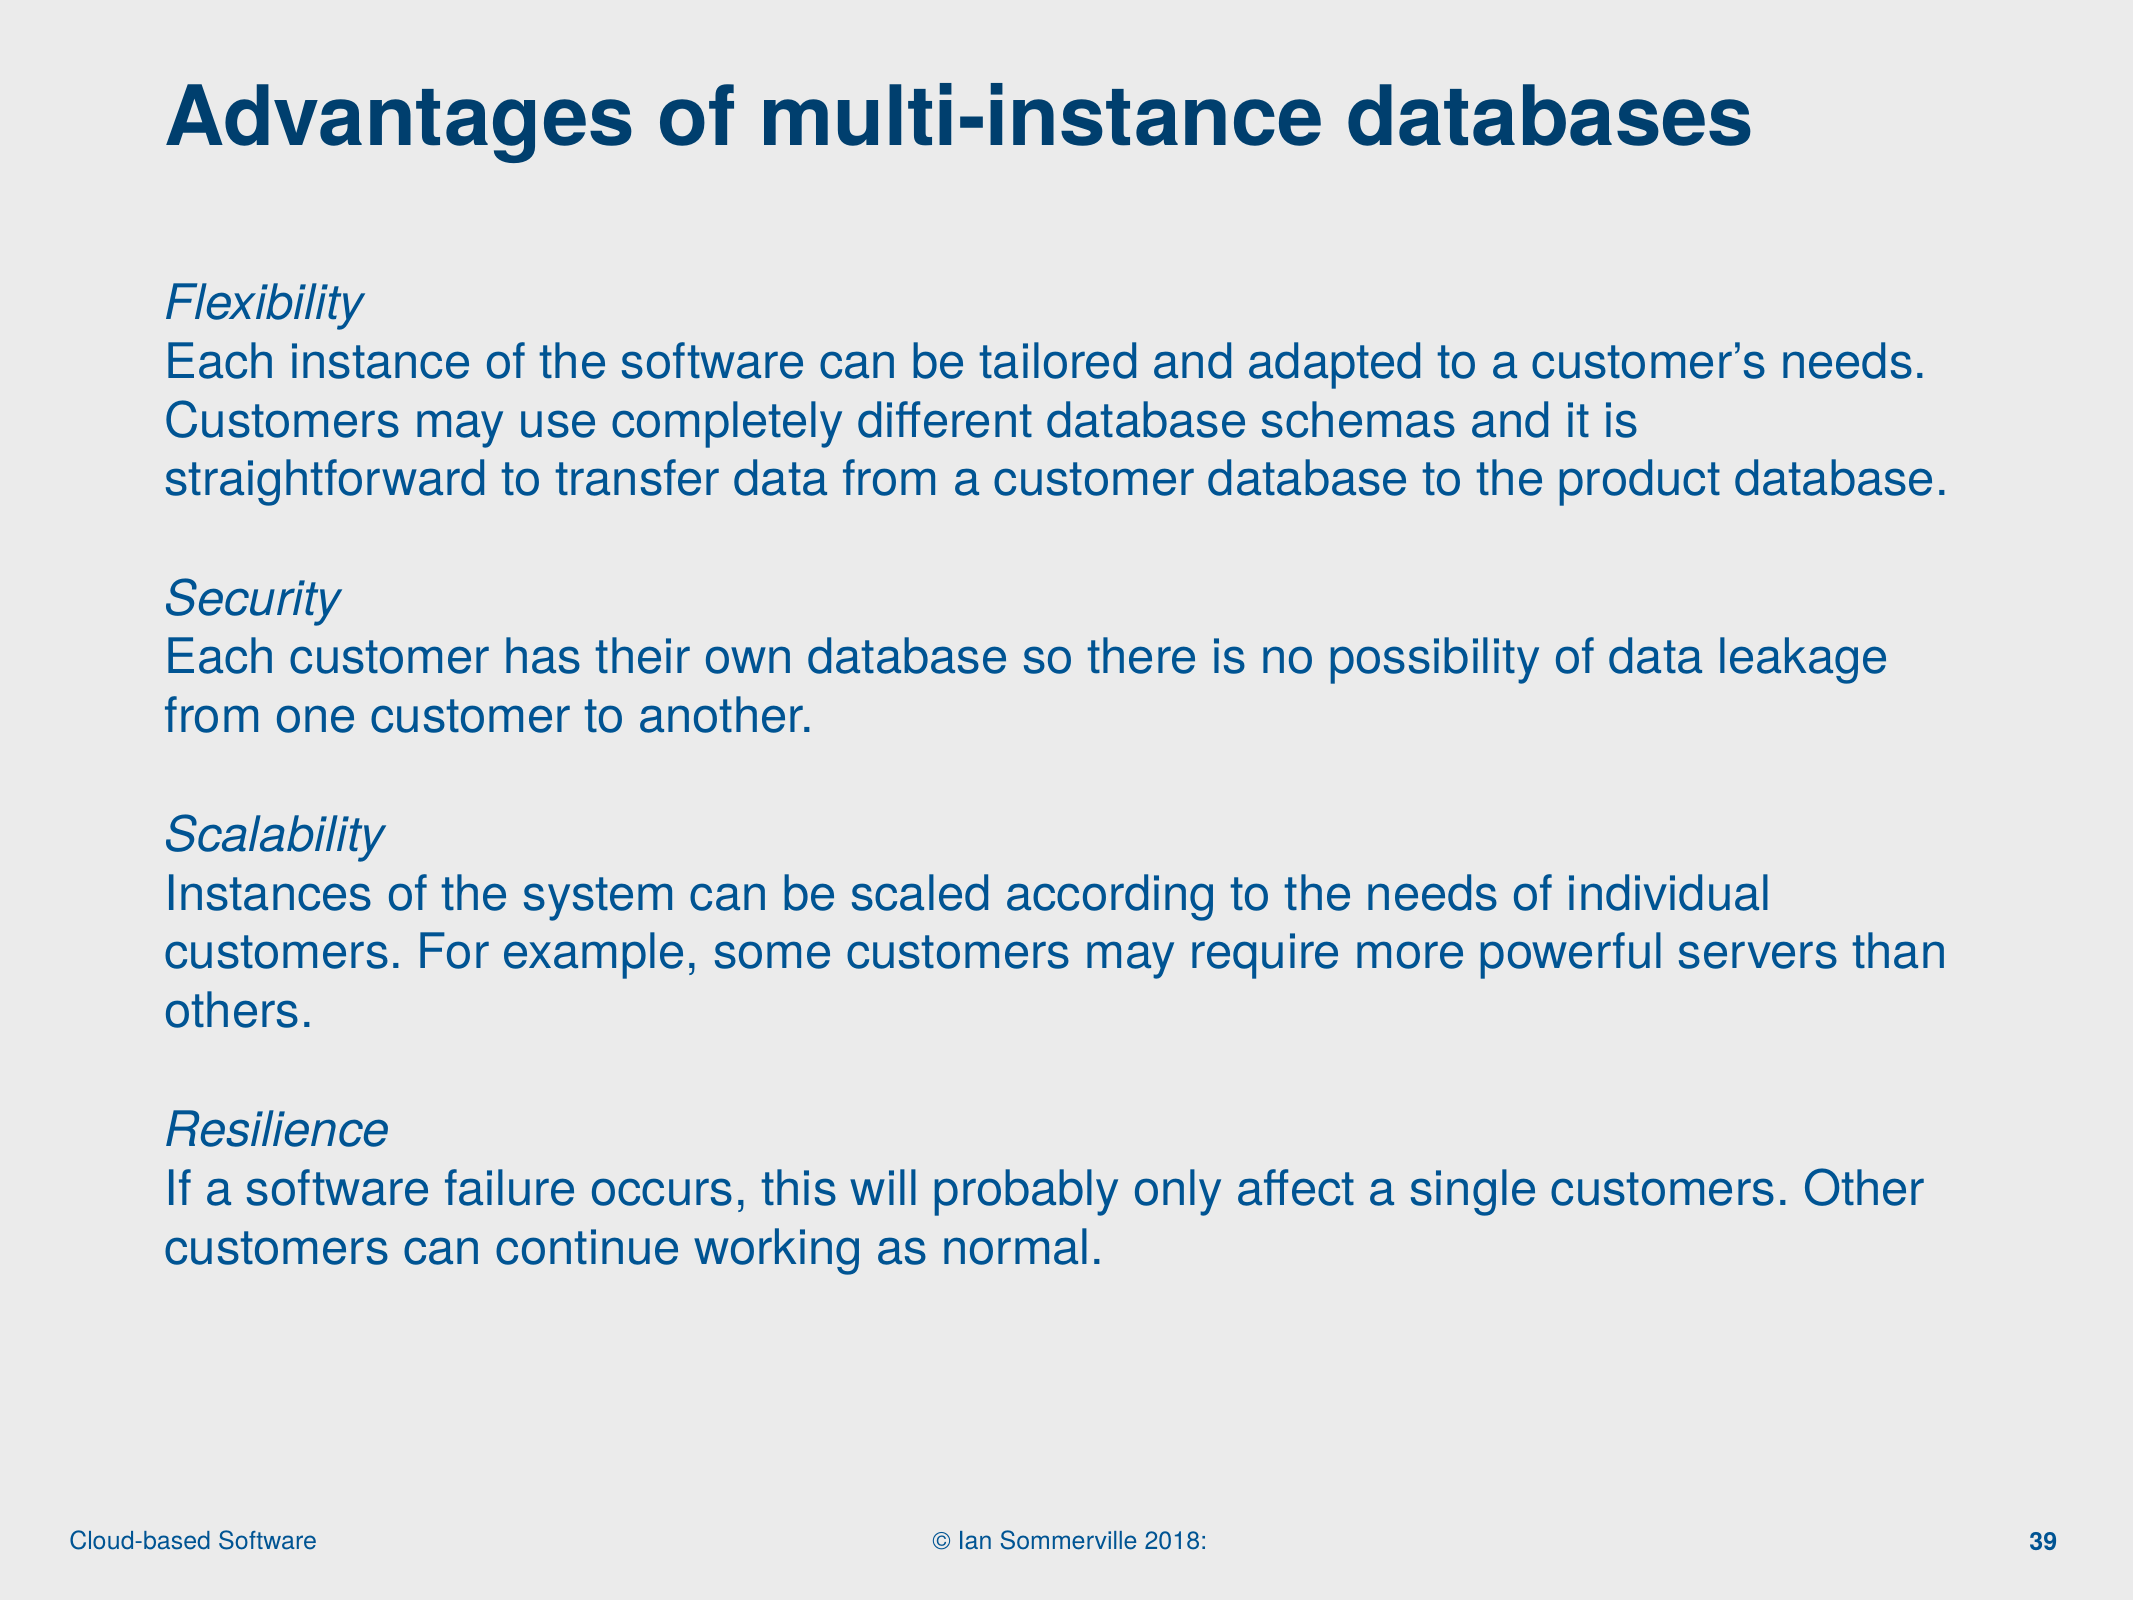

# Advantages of multi-instance databases
Flexibility
Each instance of the software can be tailored and adapted to a customer’s needs. Customers may use completely different database schemas and it is straightforward to transfer data from a customer database to the product database.
Security
Each customer has their own database so there is no possibility of data leakage from one customer to another.
Scalability
Instances of the system can be scaled according to the needs of individual customers. For example, some customers may require more powerful servers than others.
Resilience
If a software failure occurs, this will probably only affect a single customers. Other customers can continue working as normal.
39